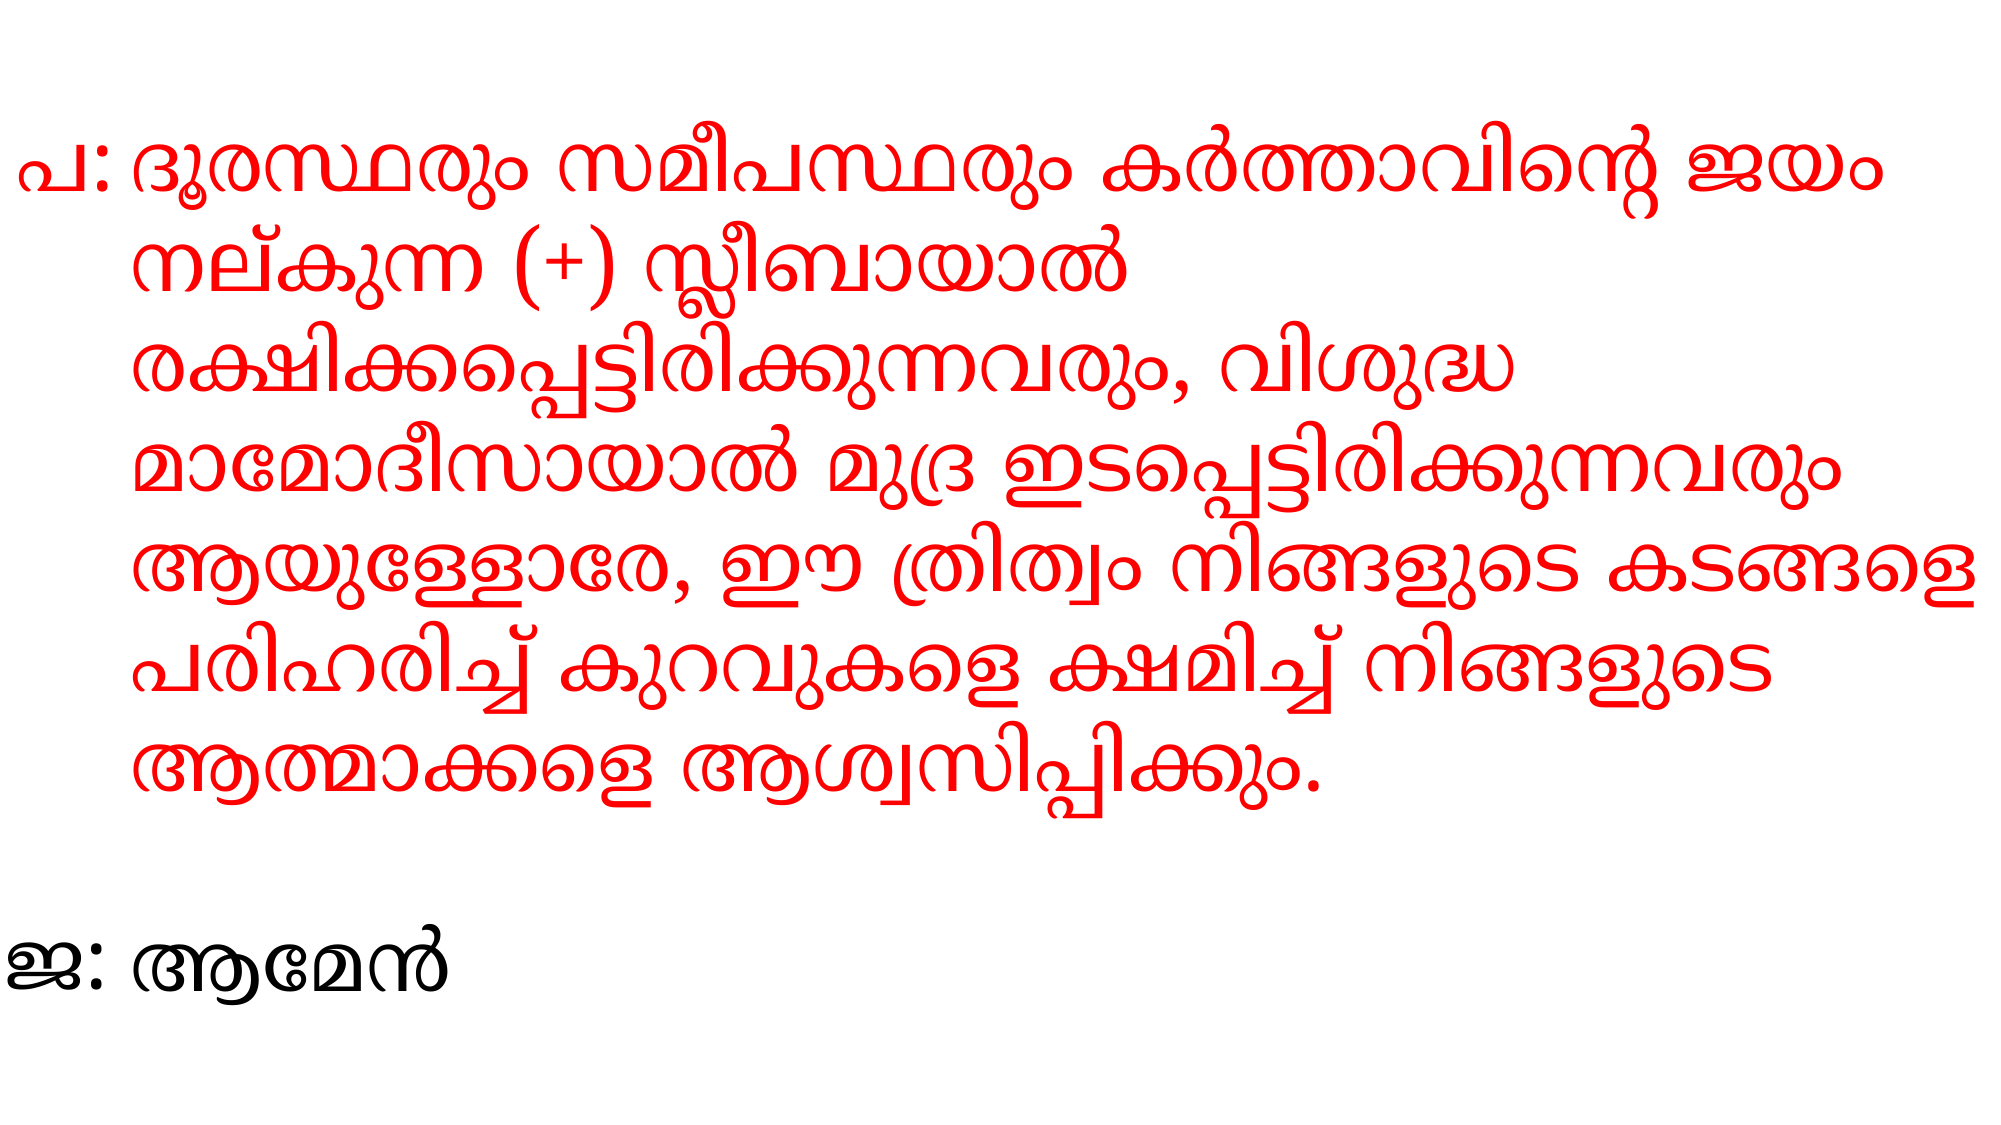

പ:
ദൂരസ്ഥരും സമീപസ്ഥരും കര്‍ത്താവിന്‍റെ ജയം നല്കുന്ന (+) സ്ലീബായാല്‍ രക്ഷിക്കപ്പെട്ടിരിക്കുന്നവരും, വിശുദ്ധ മാമോദീസായാല്‍ മുദ്ര ഇടപ്പെട്ടിരിക്കുന്നവരും ആയുള്ളോരേ, ഈ ത്രിത്വം നിങ്ങളുടെ കടങ്ങളെ പരിഹരിച്ച് കുറവുകളെ ക്ഷമിച്ച് നിങ്ങളുടെ ആത്മാക്കളെ ആശ്വസിപ്പിക്കും.

ആമേന്‍

ജ: